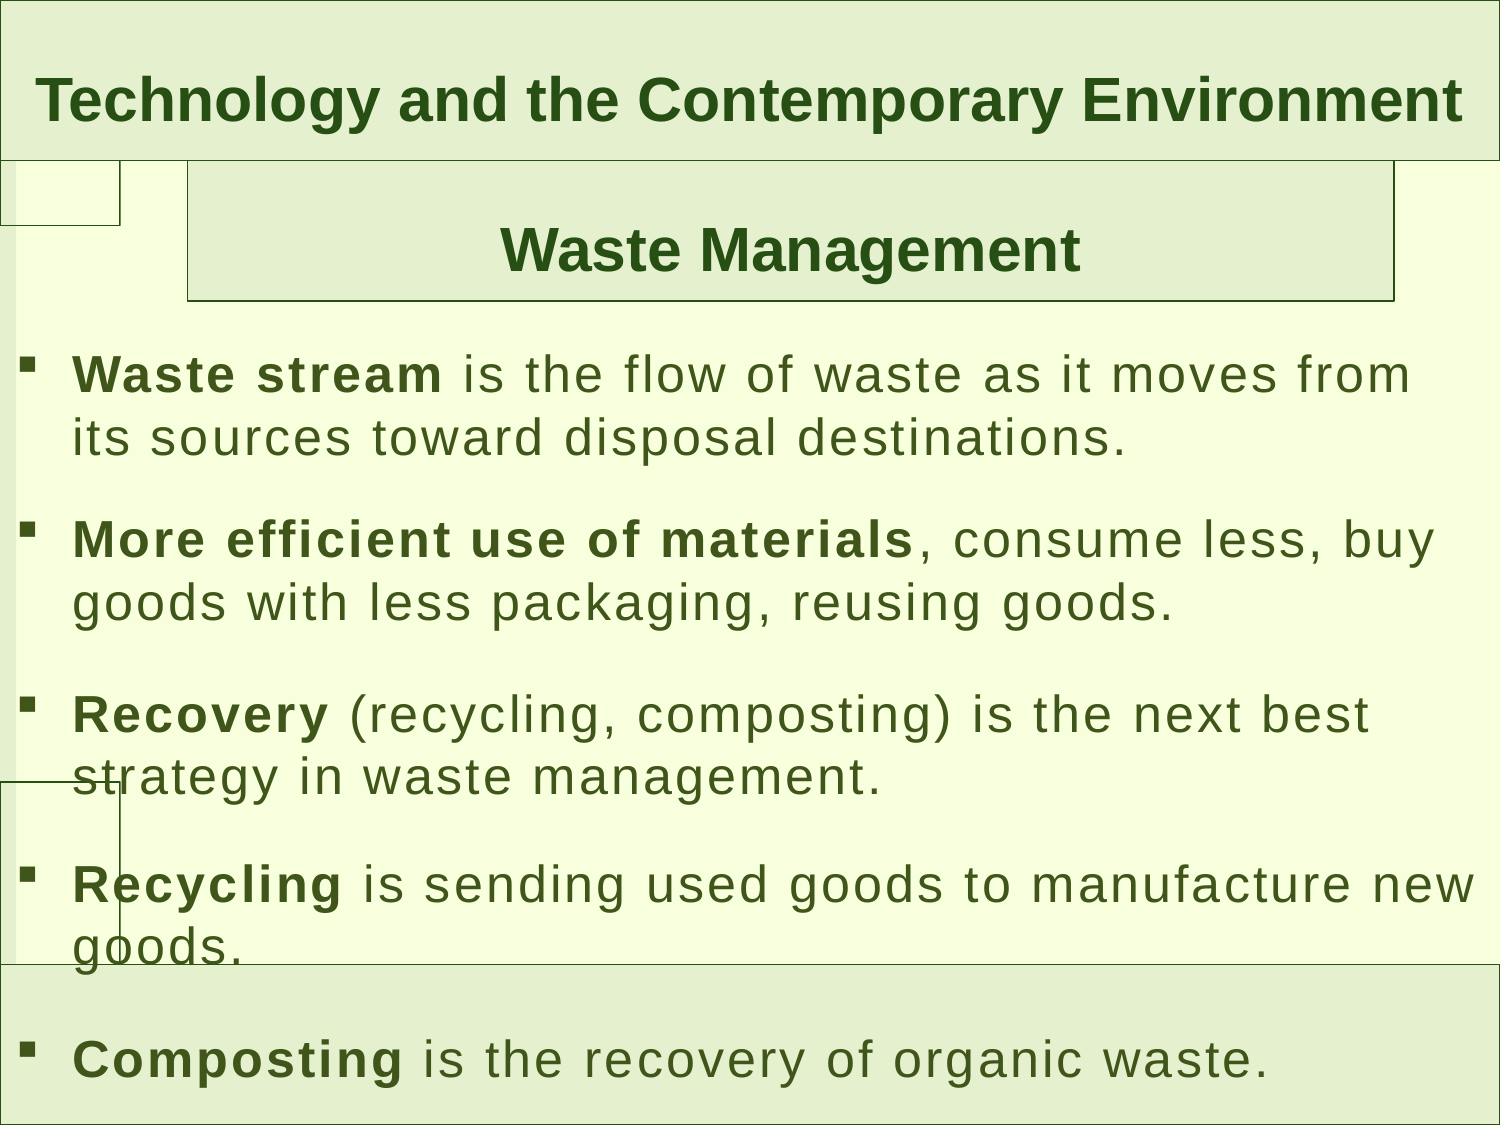

Technology and the Contemporary Environment
Waste Management

Waste stream is the flow of waste as it moves from its sources toward disposal destinations.

More efficient use of materials, consume less, buy goods with less packaging, reusing goods.

Recovery (recycling, composting) is the next best strategy in waste management.

Recycling is sending used goods to manufacture new goods.

Composting is the recovery of organic waste.